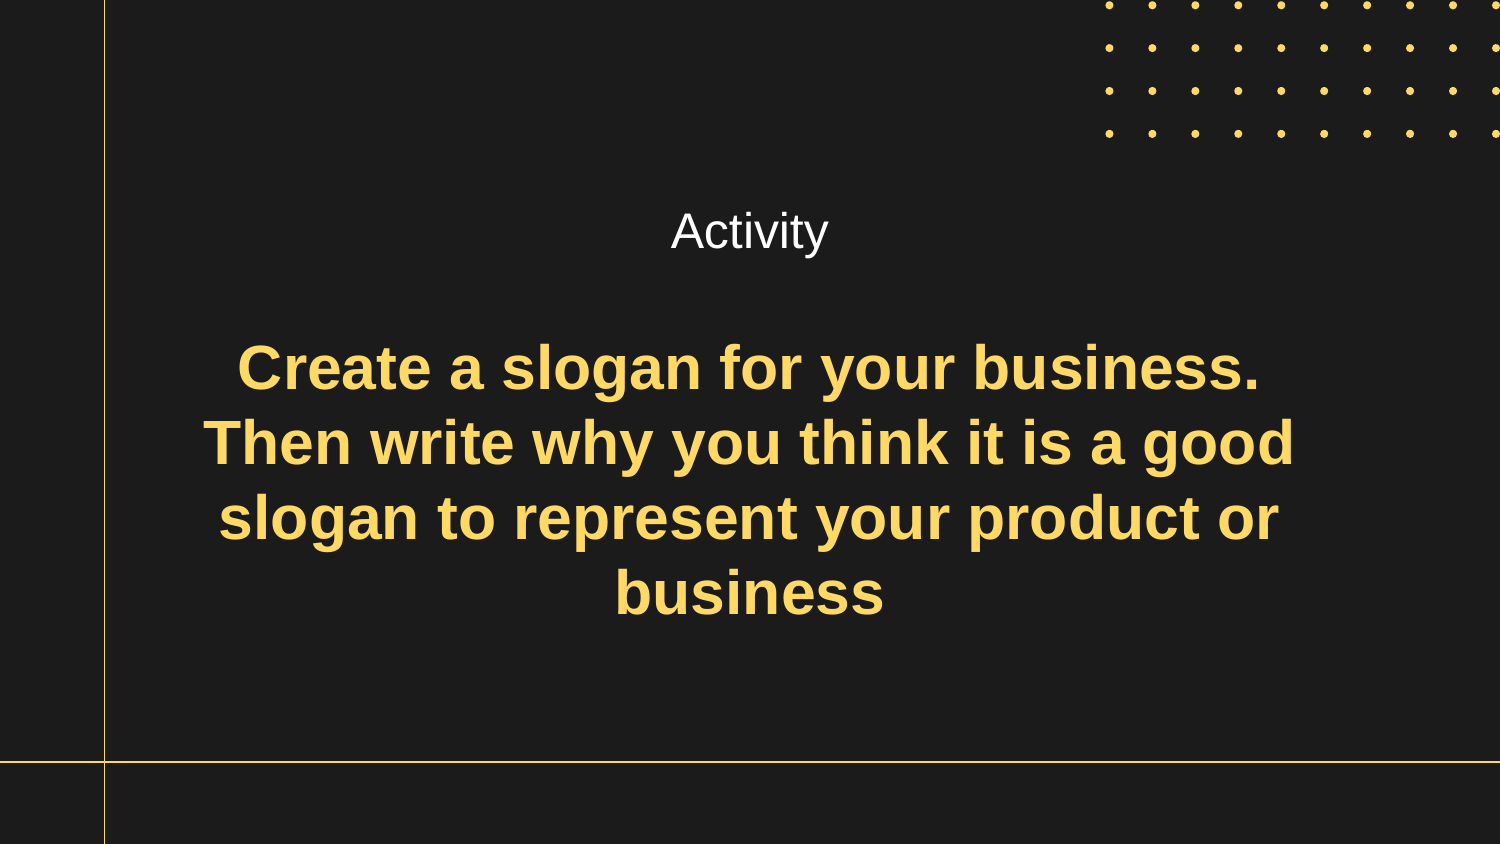

Activity
# Create a slogan for your business. Then write why you think it is a good slogan to represent your product or business